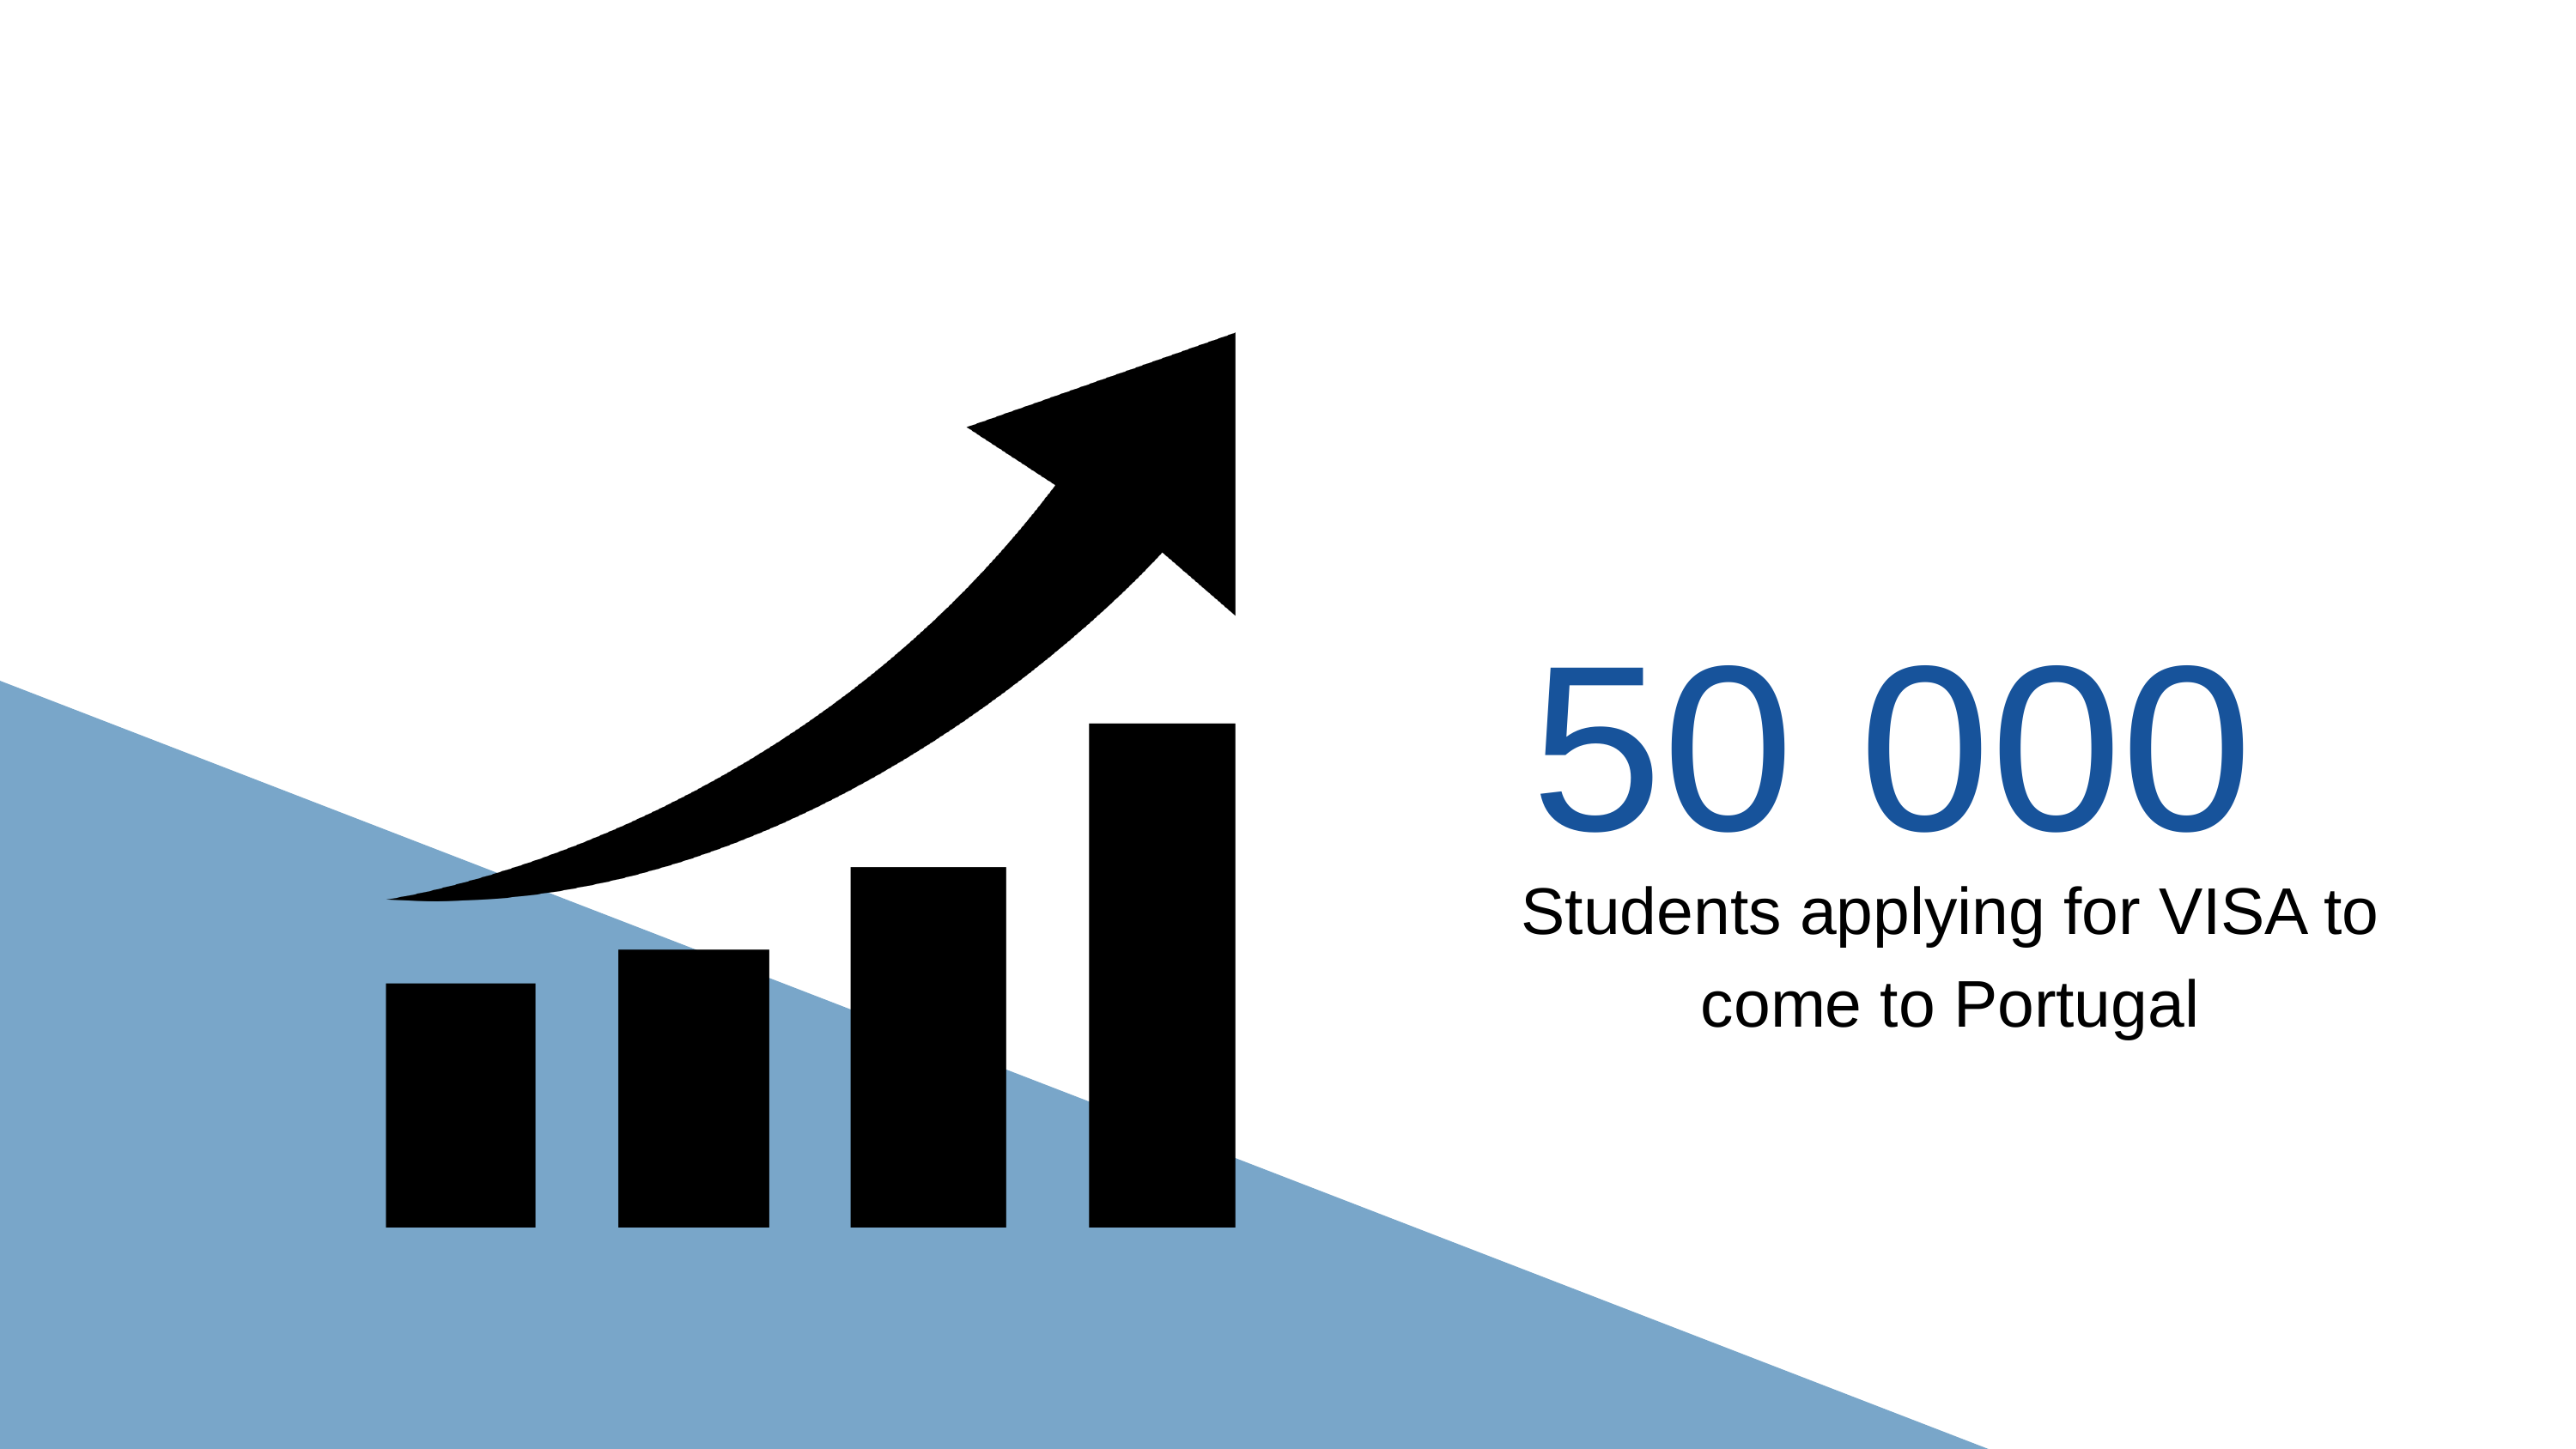

50 000
Students applying for VISA to come to Portugal